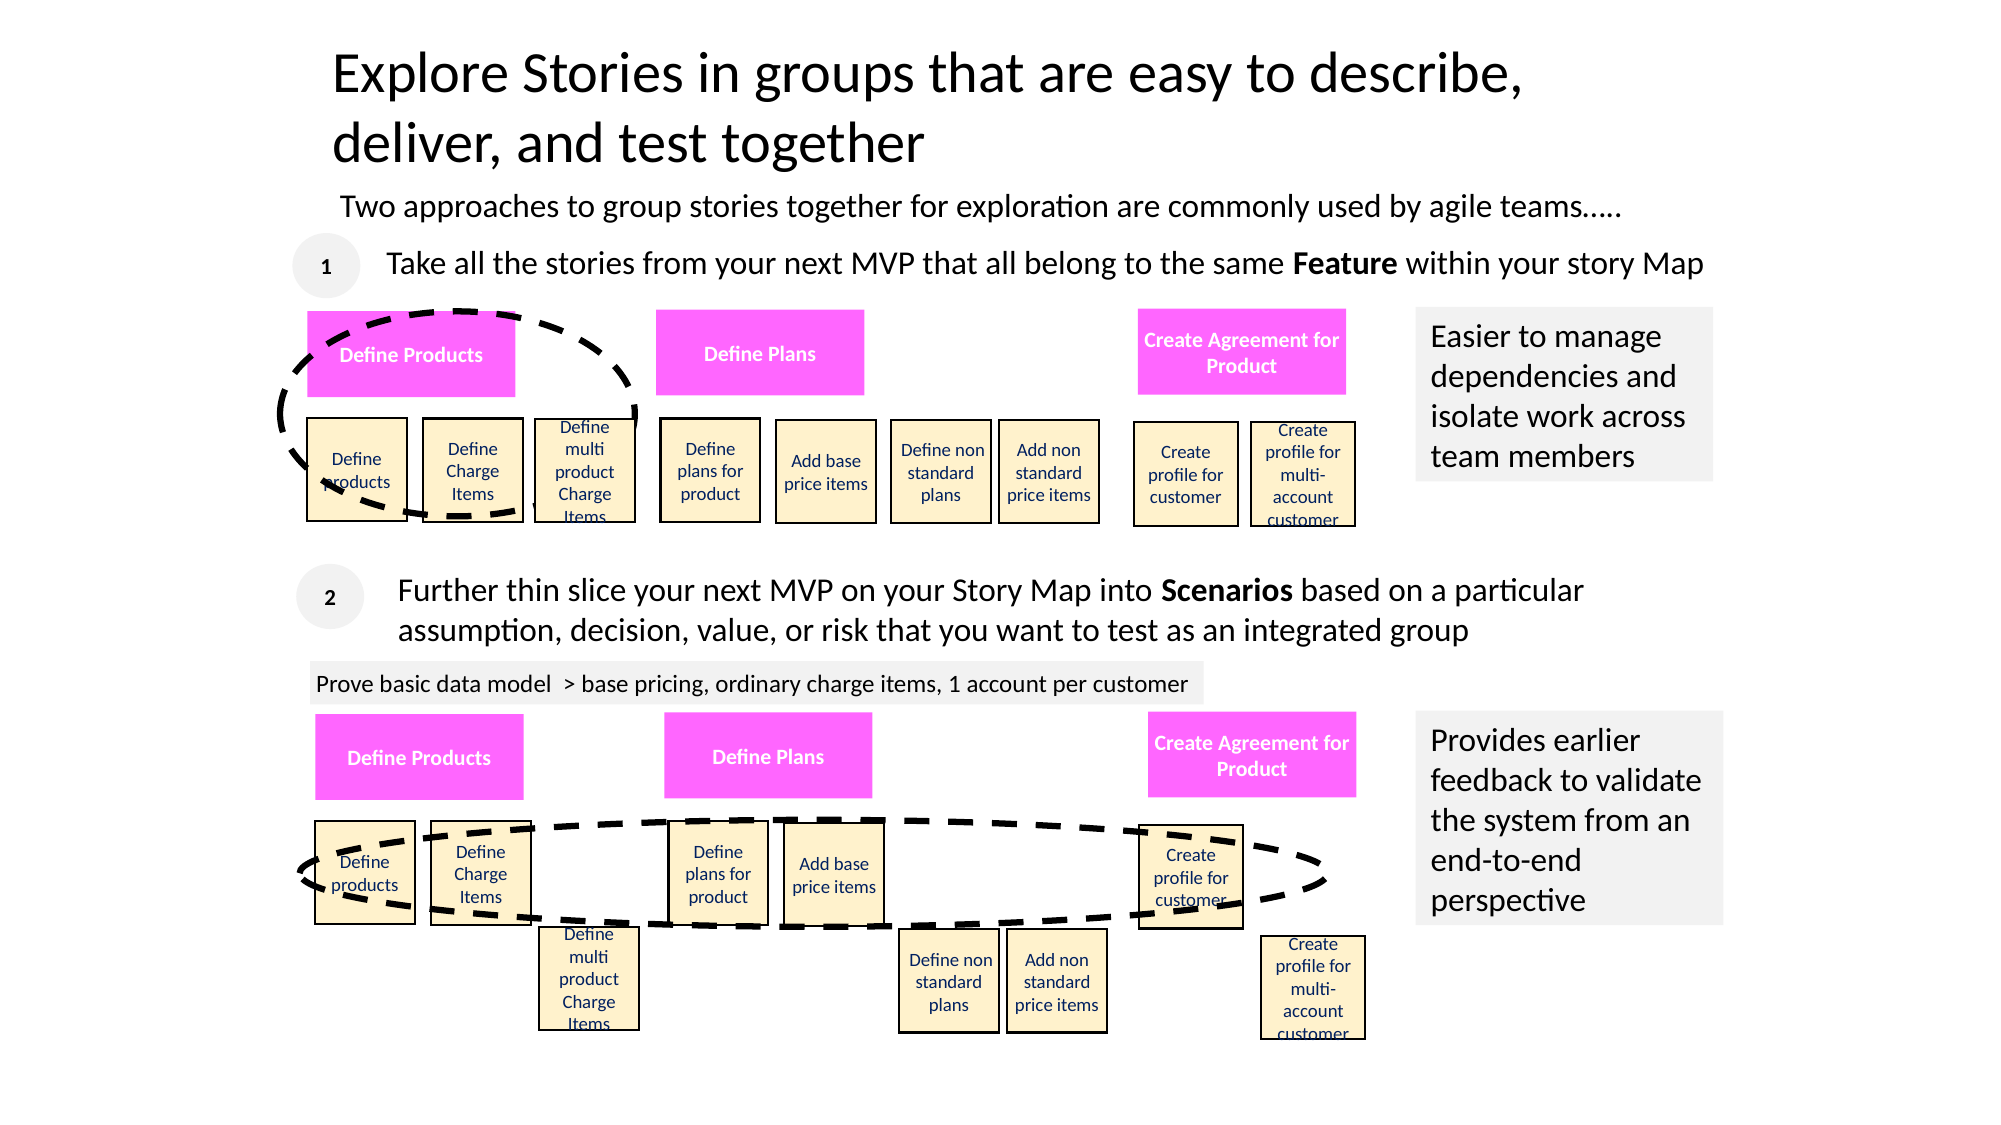

Explore Stories in groups that are easy to describe, deliver, and test together
Two approaches to group stories together for exploration are commonly used by agile teams…..
1
Take all the stories from your next MVP that all belong to the same Feature within your story Map
Easier to manage dependencies and isolate work across team members
Create Agreement for Product
Define Plans
Define Products

Define products
Define Charge Items
Define plans for product
Define multi product
Charge Items
Add base price items
 Define non standard plans
Add non standard price items
Create profile for customer
Create profile for multi-account customer
Further thin slice your next MVP on your Story Map into Scenarios based on a particular assumption, decision, value, or risk that you want to test as an integrated group
2
Prove basic data model  > base pricing, ordinary charge items, 1 account per customer
Provides earlier feedback to validate the system from an end-to-end perspective
Create Agreement for Product
Define Plans
Define Products

Define products
Define Charge Items
Define plans for product
Add base price items
Create profile for customer
Define multi product
Charge Items
Add non standard price items
 Define non standard plans
Create profile for multi-account customer